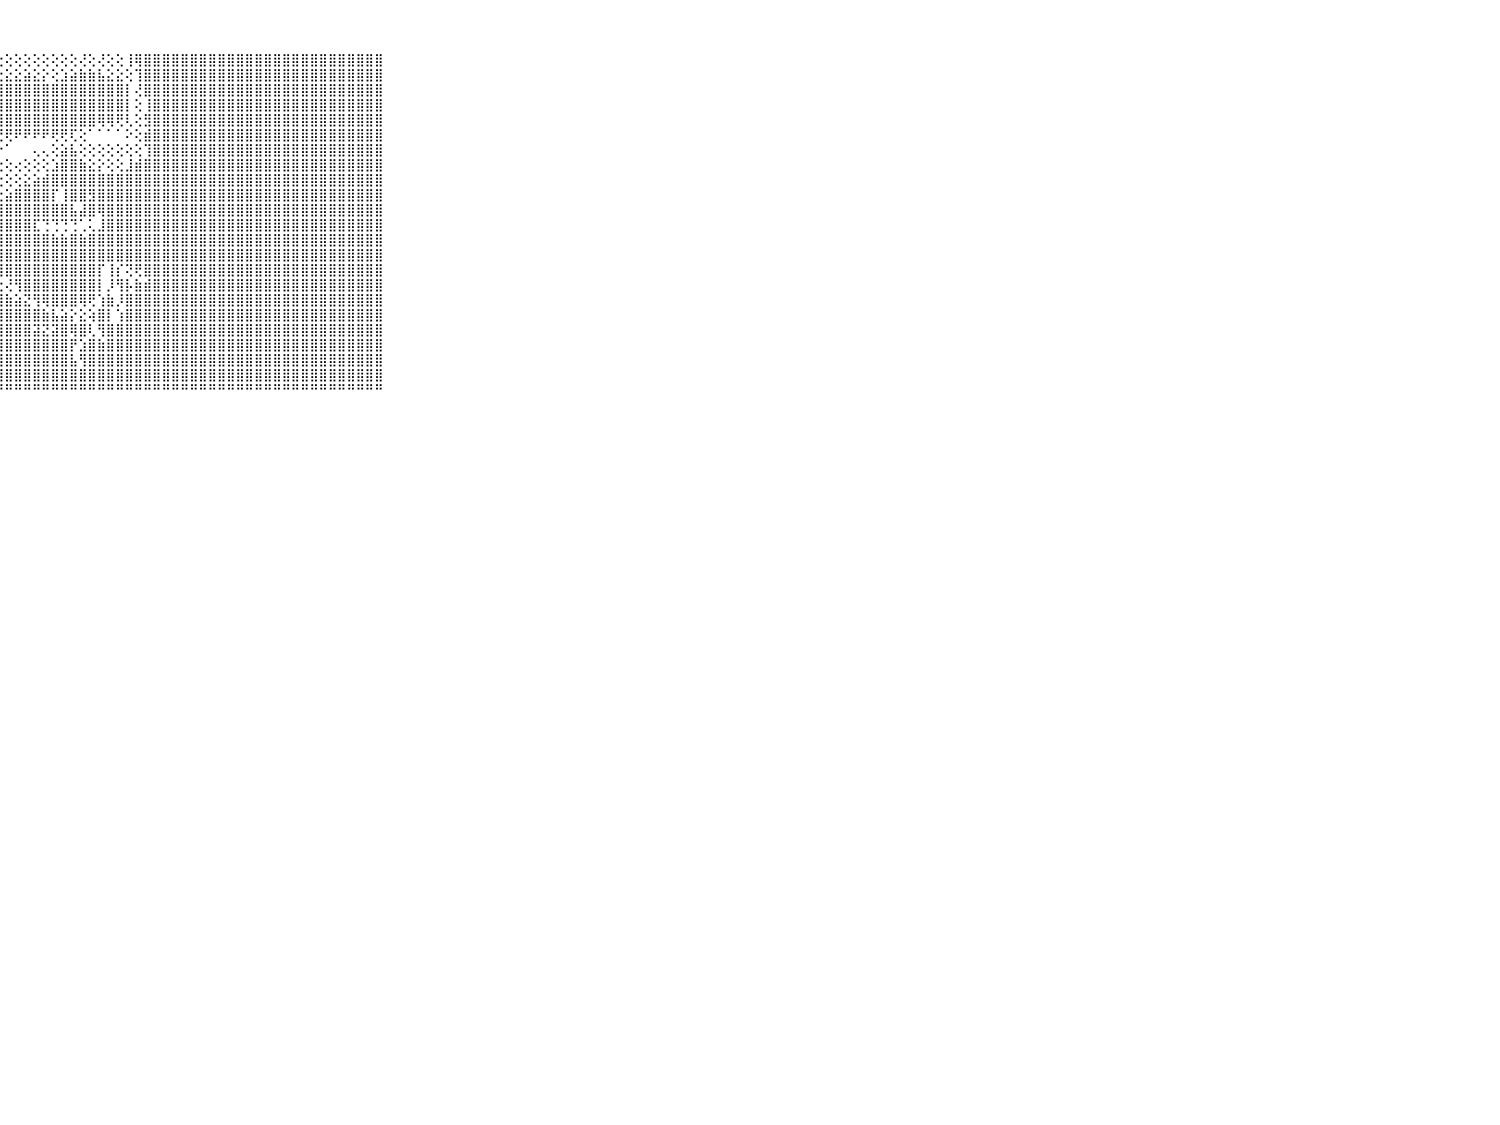

⠀⠀⠀⠀⠀⠀⠀⠀⠀⠀⠀⣿⣿⣿⣿⣿⣿⣿⡏⢱⢕⢕⢕⢕⢕⢕⢕⢕⢕⢕⢕⢕⢕⢕⢕⢕⢜⢕⢜⢕⢕⢸⢿⣿⣿⣿⣿⣿⣿⣿⣿⣿⣿⣿⣿⣿⣿⣿⣿⣿⣿⣿⣿⣿⣿⣿⣿⣿⣿⠀⠀⠀⠀⠀⠀⠀⠀⠀⠀⠀⠀
⠀⠀⠀⠀⠀⠀⠀⠀⠀⠀⠀⣿⣿⣿⣿⣿⣿⣿⢕⢕⢕⢕⢕⢕⢕⢕⢕⢕⣕⣕⣵⣕⡕⢕⣱⣵⣷⣷⣧⣕⣕⢕⢹⣿⣿⣿⣿⣿⣿⣿⣿⣿⣿⣿⣿⣿⣿⣿⣿⣿⣿⣿⣿⣿⣿⣿⣿⣿⣿⠀⠀⠀⠀⠀⠀⠀⠀⠀⠀⠀⠀
⠀⠀⠀⠀⠀⠀⠀⠀⠀⠀⠀⣿⣿⣿⣿⣿⣿⣿⡕⢕⢕⢕⢕⢕⢕⣱⣷⣿⣿⣿⣿⣿⣿⣿⣿⣿⣿⣿⣿⣿⣿⡇⢜⣿⣿⣿⣿⣿⣿⣿⣿⣿⣿⣿⣿⣿⣿⣿⣿⣿⣿⣿⣿⣿⣿⣿⣿⣿⣿⠀⠀⠀⠀⠀⠀⠀⠀⠀⠀⠀⠀
⠀⠀⠀⠀⠀⠀⠀⠀⠀⠀⠀⣿⣿⣿⣿⣿⣿⣿⣿⡕⢕⠕⠕⢕⣼⣿⣿⣿⣿⣿⣿⣿⣿⣿⣿⣿⣿⣿⣿⣿⣿⡇⢕⢸⣿⣿⣿⣿⣿⣿⣿⣿⣿⣿⣿⣿⣿⣿⣿⣿⣿⣿⣿⣿⣿⣿⣿⣿⣿⠀⠀⠀⠀⠀⠀⠀⠀⠀⠀⠀⠀
⠀⠀⠀⠀⠀⠀⠀⠀⠀⠀⠀⢿⣿⣿⣿⣿⣿⣿⣿⡇⢕⠀⢄⢱⣿⣿⣿⣿⣿⣿⣿⣿⣿⣿⣿⣿⣿⣿⢿⢿⢟⢇⢕⣻⣿⣿⣿⣿⣿⣿⣿⣿⣿⣿⣿⣿⣿⣿⣿⣿⣿⣿⣿⣿⣿⣿⣿⣿⣿⠀⠀⠀⠀⠀⠀⠀⠀⠀⠀⠀⠀
⠀⠀⠀⠀⠀⠀⠀⠀⠀⠀⠀⣿⣿⣿⣿⣿⣿⣿⣿⣷⢕⢕⢕⢜⣿⢿⢿⢟⢟⠟⠟⠟⠟⢟⢟⢏⢕⠁⠁⠁⠁⠕⢕⣾⣿⣿⣿⣿⣿⣿⣿⣿⣿⣿⣿⣿⣿⣿⣿⣿⣿⣿⣿⣿⣿⣿⣿⣿⣿⠀⠀⠀⠀⠀⠀⠀⠀⠀⠀⠀⠀
⠀⠀⠀⠀⠀⠀⠀⠀⠀⠀⠀⣿⣿⣿⣿⣿⣿⣿⣿⣿⣇⢕⡱⢕⣵⣵⢕⠕⠁⠀⠀⢄⢄⢕⣵⣧⢕⢕⢕⢕⢕⢕⢕⢹⣿⣿⣿⣿⣿⣿⣿⣿⣿⣿⣿⣿⣿⣿⣿⣿⣿⣿⣿⣿⣿⣿⣿⣿⣿⠀⠀⠀⠀⠀⠀⠀⠀⠀⠀⠀⠀
⠀⠀⠀⠀⠀⠀⠀⠀⠀⠀⠀⣿⣿⣿⣿⣿⣿⣿⣿⣿⣿⣷⡕⢕⢿⣿⡧⢔⢕⢔⢕⢕⢕⣱⣿⣿⣷⣕⡕⢕⢕⣸⣾⣿⣿⣿⣿⣿⣿⣿⣿⣿⣿⣿⣿⣿⣿⣿⣿⣿⣿⣿⣿⣿⣿⣿⣿⣿⣿⠀⠀⠀⠀⠀⠀⠀⠀⠀⠀⠀⠀
⠀⠀⠀⠀⠀⠀⠀⠀⠀⠀⠀⣿⣿⣿⣿⣿⣿⣿⣿⣿⣇⣧⢕⢱⣷⡝⢕⢕⢕⢕⣕⣵⣾⣿⣿⣿⣿⣿⣿⣿⣿⣿⣿⣿⣿⣿⣿⣿⣿⣿⣿⣿⣿⣿⣿⣿⣿⣿⣿⣿⣿⣿⣿⣿⣿⣿⣿⣿⣿⠀⠀⠀⠀⠀⠀⠀⠀⠀⠀⠀⠀
⠀⠀⠀⠀⠀⠀⠀⠀⠀⠀⠀⣿⣿⣿⣿⣿⣿⣿⣿⣿⣿⣿⣷⣧⣿⣷⣵⢕⣵⣿⣿⣿⣿⡏⢸⣿⣿⣻⣿⣿⣿⣿⣿⣿⣿⣿⣿⣿⣿⣿⣿⣿⣿⣿⣿⣿⣿⣿⣿⣿⣿⣿⣿⣿⣿⣿⣿⣿⣿⠀⠀⠀⠀⠀⠀⠀⠀⠀⠀⠀⠀
⠀⠀⠀⠀⠀⠀⠀⠀⠀⠀⠀⣿⣿⣿⣿⣿⣿⣿⣿⣿⣿⣿⣿⣿⣿⣿⣿⣿⣿⣿⣿⣿⣿⣿⣿⣧⣼⣿⢿⣿⣿⣿⣿⣿⣿⣿⣿⣿⣿⣿⣿⣿⣿⣿⣿⣿⣿⣿⣿⣿⣿⣿⣿⣿⣿⣿⣿⣿⣿⠀⠀⠀⠀⠀⠀⠀⠀⠀⠀⠀⠀
⠀⠀⠀⠀⠀⠀⠀⠀⠀⠀⠀⣿⣿⣿⣿⣿⣿⣿⣿⣿⣿⣿⣿⣿⣿⡿⣿⣿⣿⣿⣿⣏⢙⢙⢙⢙⢁⢅⣸⣿⣿⣿⣿⣿⣿⣿⣿⣿⣿⣿⣿⣿⣿⣿⣿⣿⣿⣿⣿⣿⣿⣿⣿⣿⣿⣿⣿⣿⣿⠀⠀⠀⠀⠀⠀⠀⠀⠀⠀⠀⠀
⠀⠀⠀⠀⠀⠀⠀⠀⠀⠀⠀⣿⣿⣿⣿⣿⣿⣿⣿⣿⣿⣿⣿⣿⢏⢏⢟⣿⣿⣿⣿⣿⣿⣷⣷⣿⣷⣿⣿⣿⣿⣿⣿⣿⣿⣿⣿⣿⣿⣿⣿⣿⣿⣿⣿⣿⣿⣿⣿⣿⣿⣿⣿⣿⣿⣿⣿⣿⣿⠀⠀⠀⠀⠀⠀⠀⠀⠀⠀⠀⠀
⠀⠀⠀⠀⠀⠀⠀⠀⠀⠀⠀⣿⣿⣿⣿⣿⣿⣿⣿⣿⣿⣿⣿⣿⣕⢕⢳⢾⣿⣿⣿⣿⣿⣿⣿⣿⣿⣿⣿⣿⣿⣿⣿⣿⣿⣿⣿⣿⣿⣿⣿⣿⣿⣿⣿⣿⣿⣿⣿⣿⣿⣿⣿⣿⣿⣿⣿⣿⣿⠀⠀⠀⠀⠀⠀⠀⠀⠀⠀⠀⠀
⠀⠀⠀⠀⠀⠀⠀⠀⠀⠀⠀⣿⣿⣿⣿⣿⣿⣿⣿⣿⣿⣿⣿⣿⣿⣧⡕⢻⣿⣿⣿⣿⣿⣿⣿⣿⣿⣿⡏⢸⡎⢝⢟⣿⣿⣿⣿⣿⣿⣿⣿⣿⣿⣿⣿⣿⣿⣿⣿⣿⣿⣿⣿⣿⣿⣿⣿⣿⣿⠀⠀⠀⠀⠀⠀⠀⠀⠀⠀⠀⠀
⠀⠀⠀⠀⠀⠀⠀⠀⠀⠀⠀⣿⣿⣿⣿⣿⣿⣿⣿⣿⣿⣿⣿⣿⣿⣿⣿⣕⢜⢻⣿⣿⣿⣿⣿⣿⣿⣿⡇⡸⢻⡧⣷⣾⣿⣿⣿⣿⣿⣿⣿⣿⣿⣿⣿⣿⣿⣿⣿⣿⣿⣿⣿⣿⣿⣿⣿⣿⣿⠀⠀⠀⠀⠀⠀⠀⠀⠀⠀⠀⠀
⠀⠀⠀⠀⠀⠀⠀⠀⠀⠀⠀⣿⣿⣿⣿⣿⣿⣿⣿⣿⣿⣿⣿⣿⣿⣿⣿⣿⣷⣵⣝⢻⢿⣿⣿⣿⢿⢟⢱⣷⡸⣿⣿⣿⣿⣿⣿⣿⣿⣿⣿⣿⣿⣿⣿⣿⣿⣿⣿⣿⣿⣿⣿⣿⣿⣿⣿⣿⣿⠀⠀⠀⠀⠀⠀⠀⠀⠀⠀⠀⠀
⠀⠀⠀⠀⠀⠀⠀⠀⠀⠀⠀⣿⣿⣿⣿⣿⣿⣿⣿⣿⣿⣿⣿⣿⣿⣿⣿⣿⣿⣿⣿⣿⣷⣧⣵⡕⣕⢵⣿⡇⢱⣿⣿⣿⣿⣿⣿⣿⣿⣿⣿⣿⣿⣿⣿⣿⣿⣿⣿⣿⣿⣿⣿⣿⣿⣿⣿⣿⣿⠀⠀⠀⠀⠀⠀⠀⠀⠀⠀⠀⠀
⠀⠀⠀⠀⠀⠀⠀⠀⠀⠀⠀⣿⣿⣿⣿⣿⣿⣿⣿⣿⣿⣿⣿⣿⣿⣿⣿⣿⣿⣿⣿⣽⣝⣽⣿⢿⣿⢇⢻⣿⣿⣿⣿⣿⣿⣿⣿⣿⣿⣿⣿⣿⣿⣿⣿⣿⣿⣿⣿⣿⣿⣿⣿⣿⣿⣿⣿⣿⣿⠀⠀⠀⠀⠀⠀⠀⠀⠀⠀⠀⠀
⠀⠀⠀⠀⠀⠀⠀⠀⠀⠀⠀⣿⣿⣿⣿⣿⣿⣿⣿⣿⣿⣿⣿⣿⣿⣿⣿⣿⣿⣿⣿⣿⣿⣿⣿⡟⣱⣿⣷⣿⣿⣿⣿⣿⣿⣿⣿⣿⣿⣿⣿⣿⣿⣿⣿⣿⣿⣿⣿⣿⣿⣿⣿⣿⣿⣿⣿⣿⣿⠀⠀⠀⠀⠀⠀⠀⠀⠀⠀⠀⠀
⠀⠀⠀⠀⠀⠀⠀⠀⠀⠀⠀⣿⣿⣿⣿⣿⣿⣿⣿⣿⣿⣿⣿⣿⣿⣿⣿⣿⣿⣿⣿⣿⣿⣿⣿⣧⢻⣿⣿⣿⣿⣿⣿⣿⣿⣿⣿⣿⣿⣿⣿⣿⣿⣿⣿⣿⣿⣿⣿⣿⣿⣿⣿⣿⣿⣿⣿⣿⣿⠀⠀⠀⠀⠀⠀⠀⠀⠀⠀⠀⠀
⠀⠀⠀⠀⠀⠀⠀⠀⠀⠀⠀⣿⣿⣿⣿⣿⣿⣿⣿⣿⣿⣿⣿⣿⣿⣿⣿⣿⣿⣿⣿⣿⣿⣿⣿⣿⣿⣿⣿⣿⣿⣿⣿⣿⣿⣿⣿⣿⣿⣿⣿⣿⣿⣿⣿⣿⣿⣿⣿⣿⣿⣿⣿⣿⣿⣿⣿⣿⣿⠀⠀⠀⠀⠀⠀⠀⠀⠀⠀⠀⠀
⠀⠀⠀⠀⠀⠀⠀⠀⠀⠀⠀⠛⠛⠛⠛⠛⠛⠛⠛⠛⠛⠛⠛⠛⠛⠛⠛⠛⠛⠛⠛⠛⠛⠛⠛⠛⠛⠛⠛⠛⠛⠛⠛⠛⠛⠛⠛⠛⠛⠛⠛⠛⠛⠛⠛⠛⠛⠛⠛⠛⠛⠛⠛⠛⠛⠛⠛⠛⠛⠀⠀⠀⠀⠀⠀⠀⠀⠀⠀⠀⠀